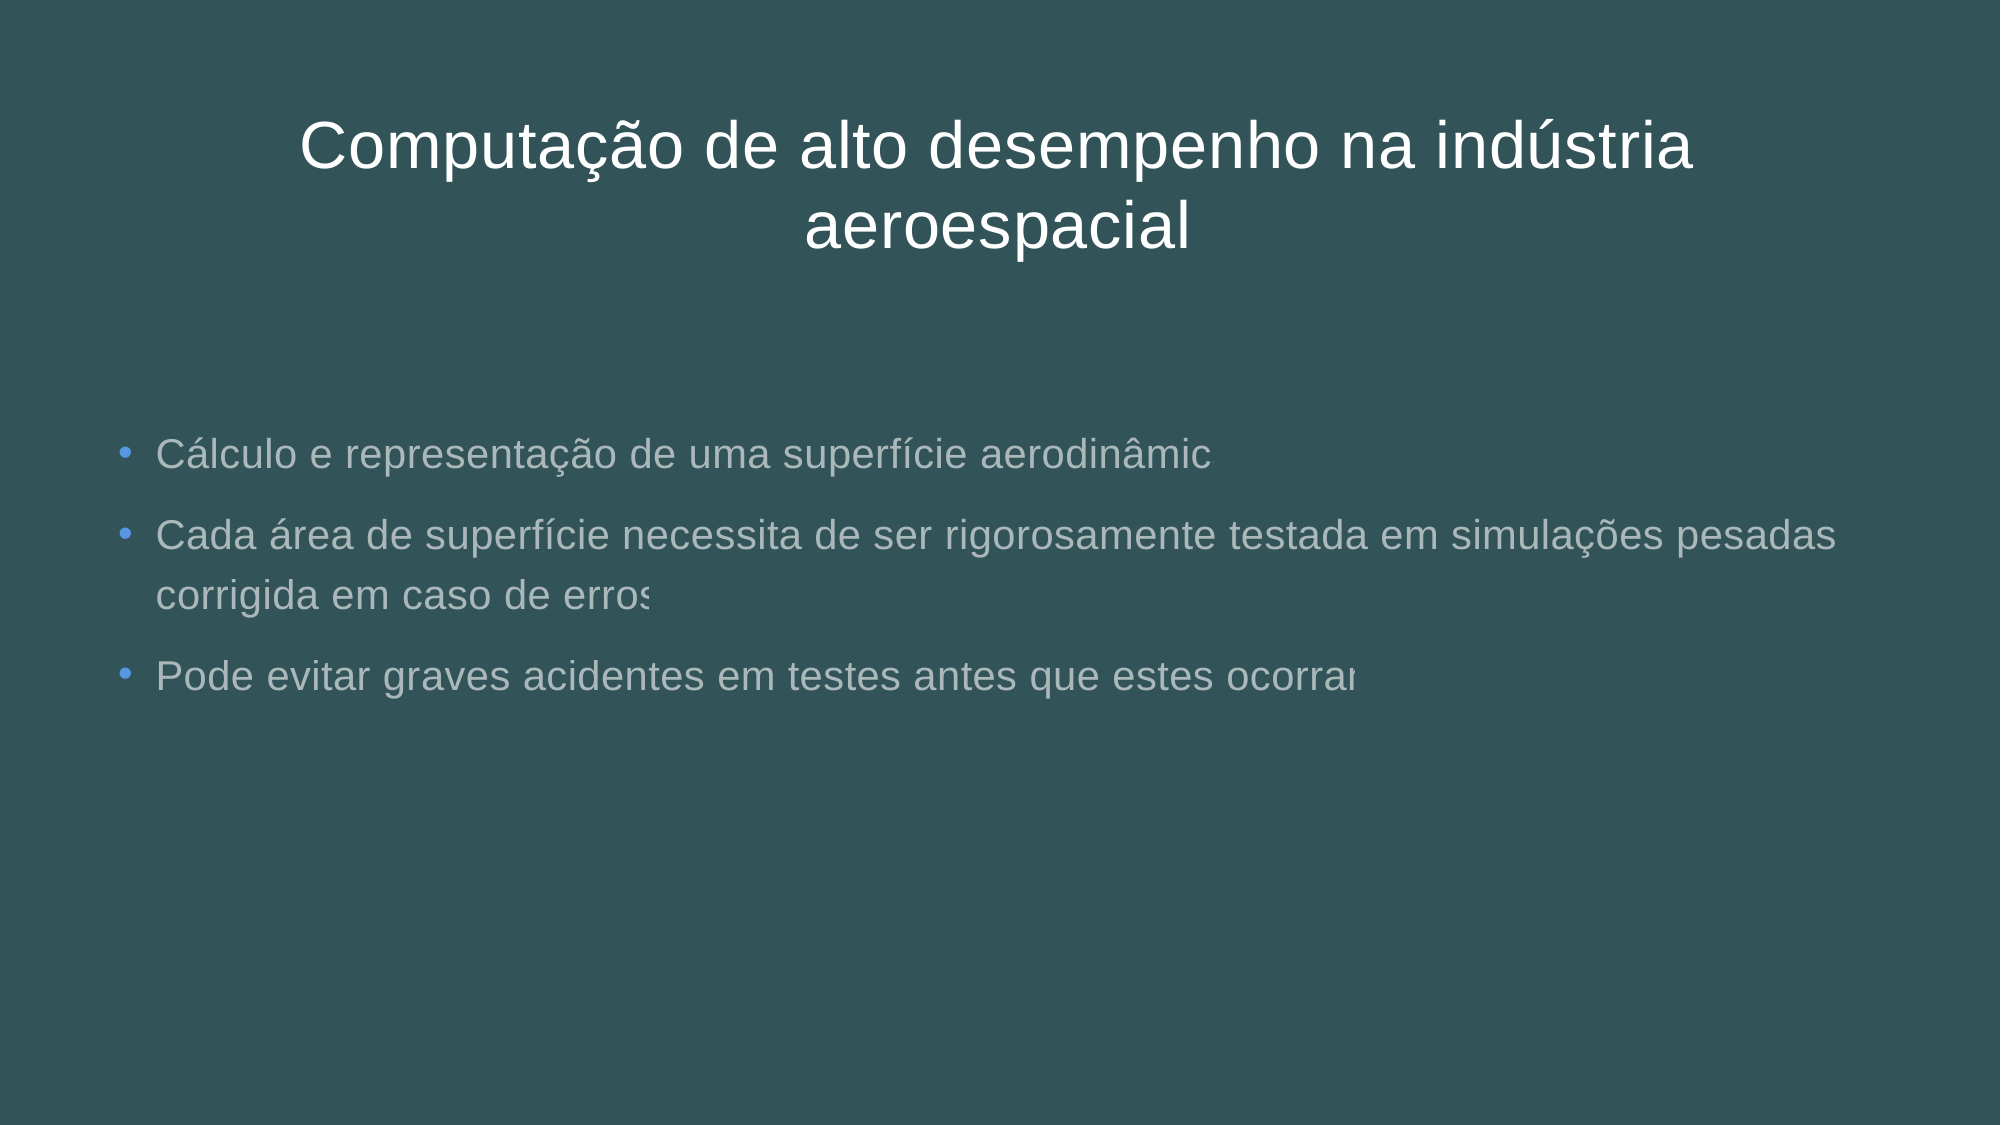

# Computação de alto desempenho na indústria aeroespacial
Cálculo e representação de uma superfície aerodinâmica
Cada área de superfície necessita de ser rigorosamente testada em simulações pesadas e corrigida em caso de erros
Pode evitar graves acidentes em testes antes que estes ocorram